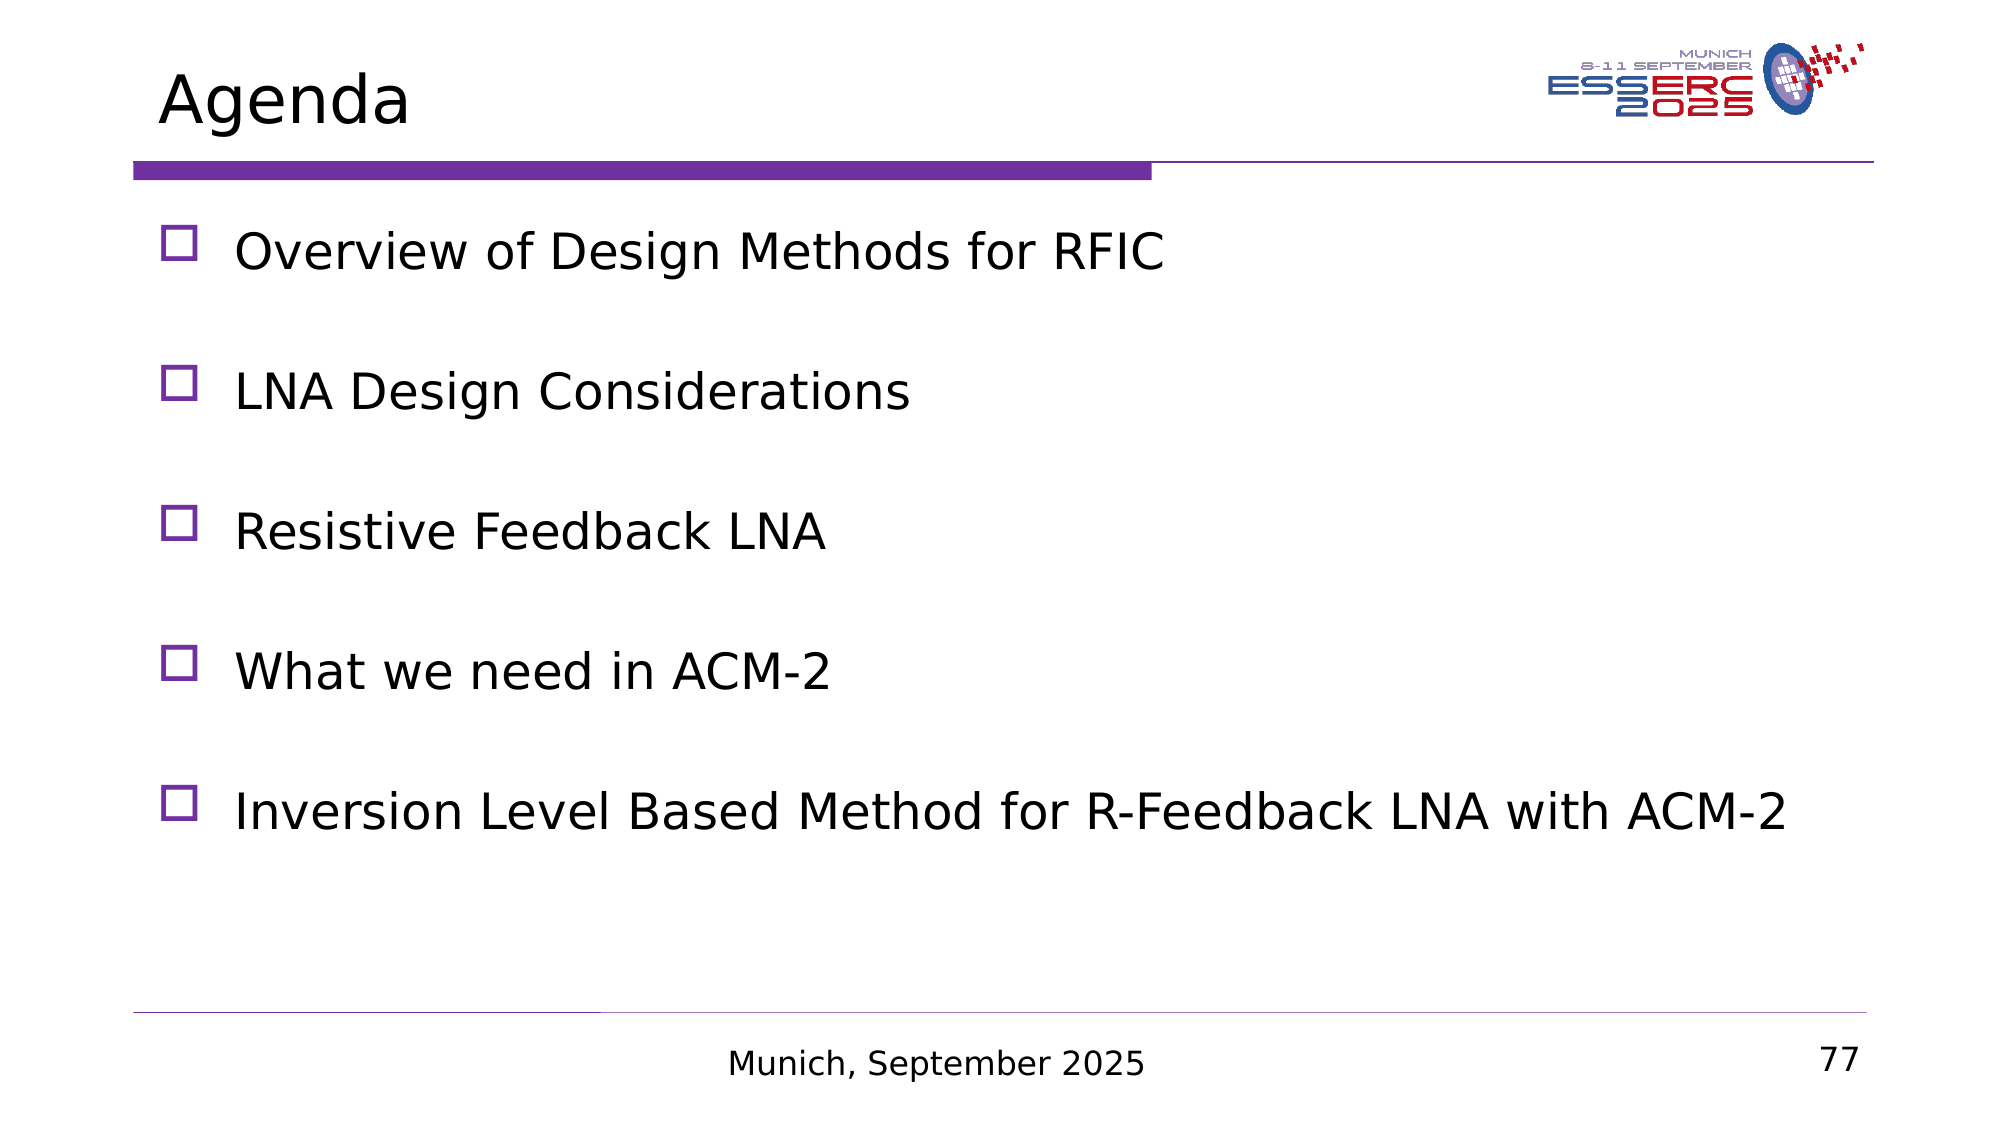

Agenda
Overview of Design Methods for RFIC

LNA Design Considerations

Resistive Feedback LNA

What we need in ACM-2

Inversion Level Based Method for R-Feedback LNA with ACM-2